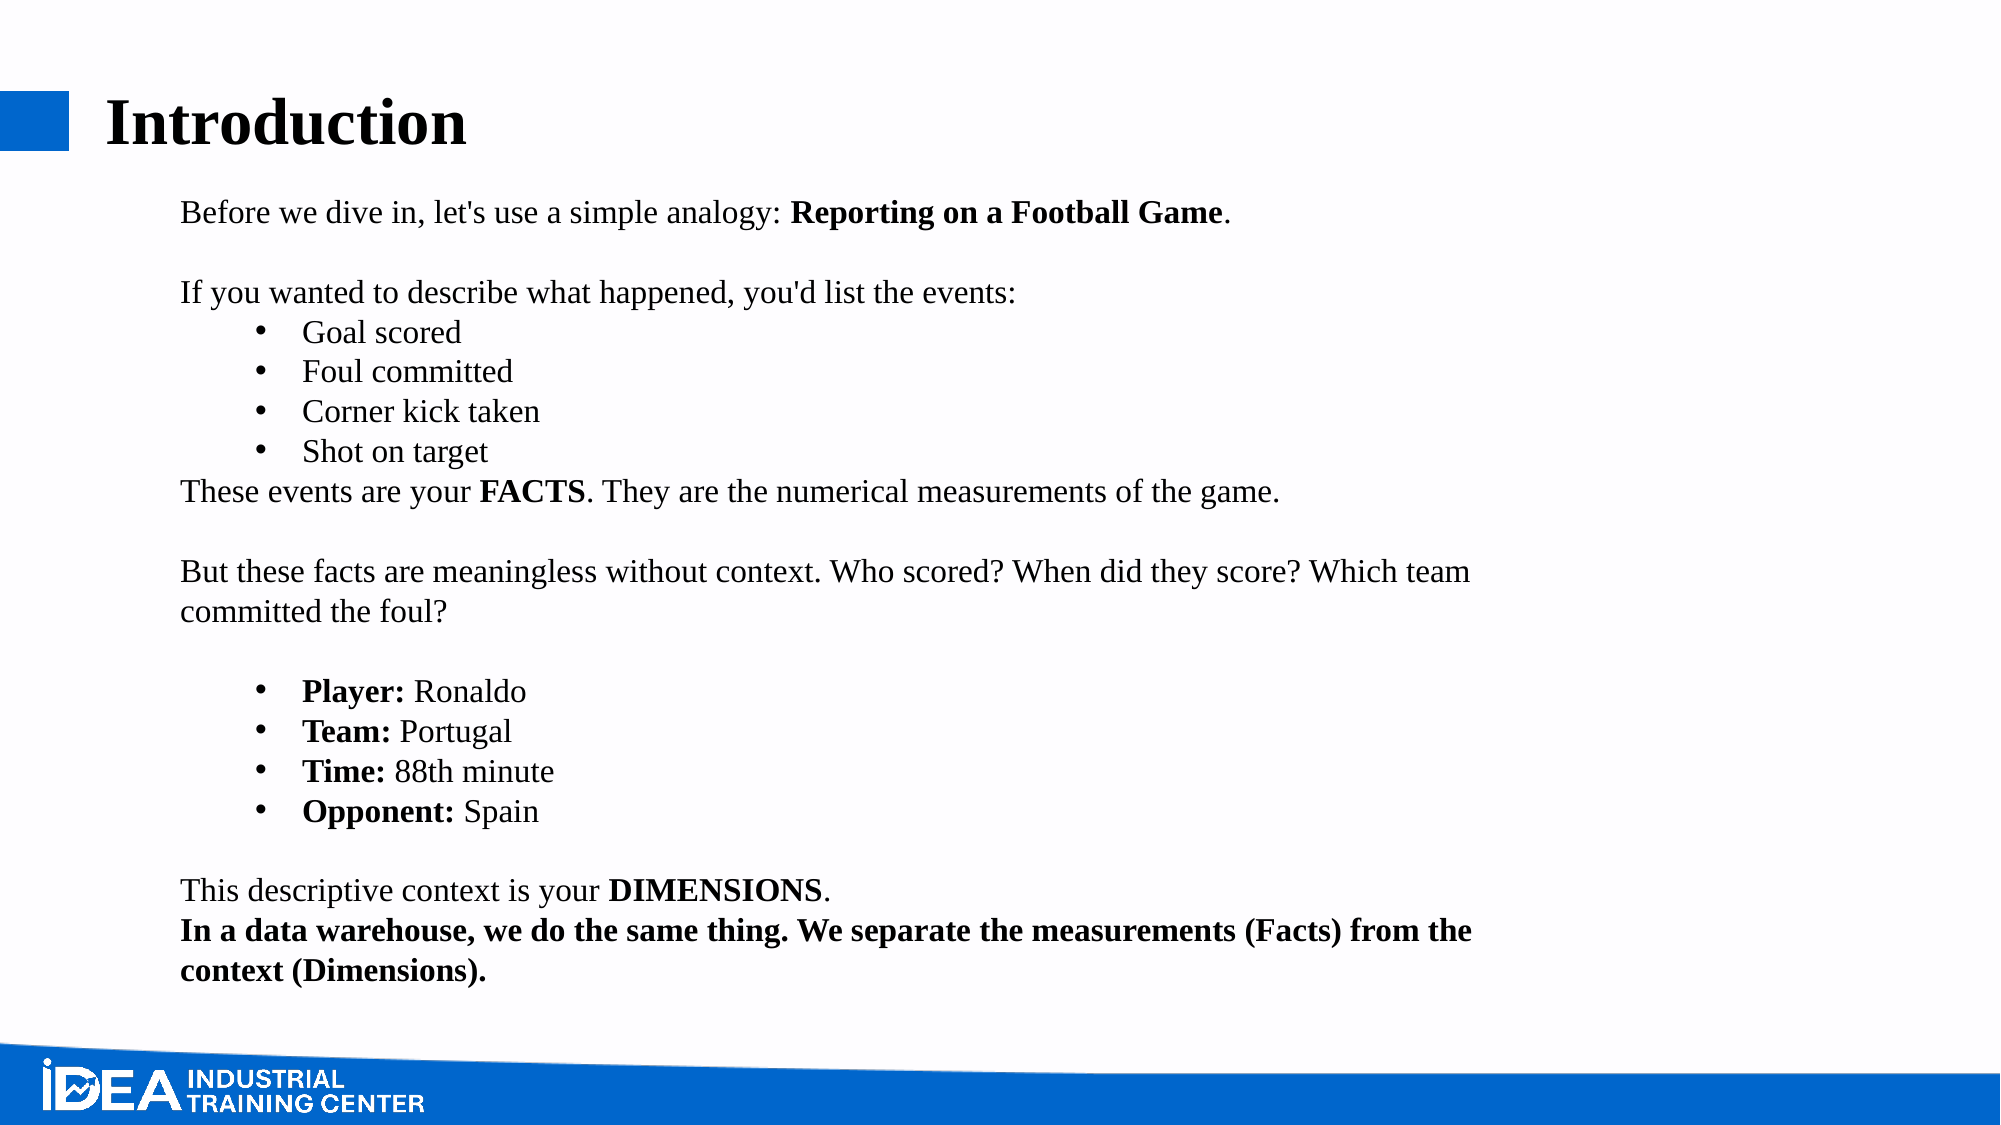

# Introduction
Before we dive in, let's use a simple analogy: Reporting on a Football Game.

If you wanted to describe what happened, you'd list the events:
Goal scored
Foul committed
Corner kick taken
Shot on target
These events are your FACTS. They are the numerical measurements of the game.

But these facts are meaningless without context. Who scored? When did they score? Which team committed the foul?

Player: Ronaldo
Team: Portugal
Time: 88th minute
Opponent: Spain

This descriptive context is your DIMENSIONS.
In a data warehouse, we do the same thing. We separate the measurements (Facts) from the context (Dimensions).